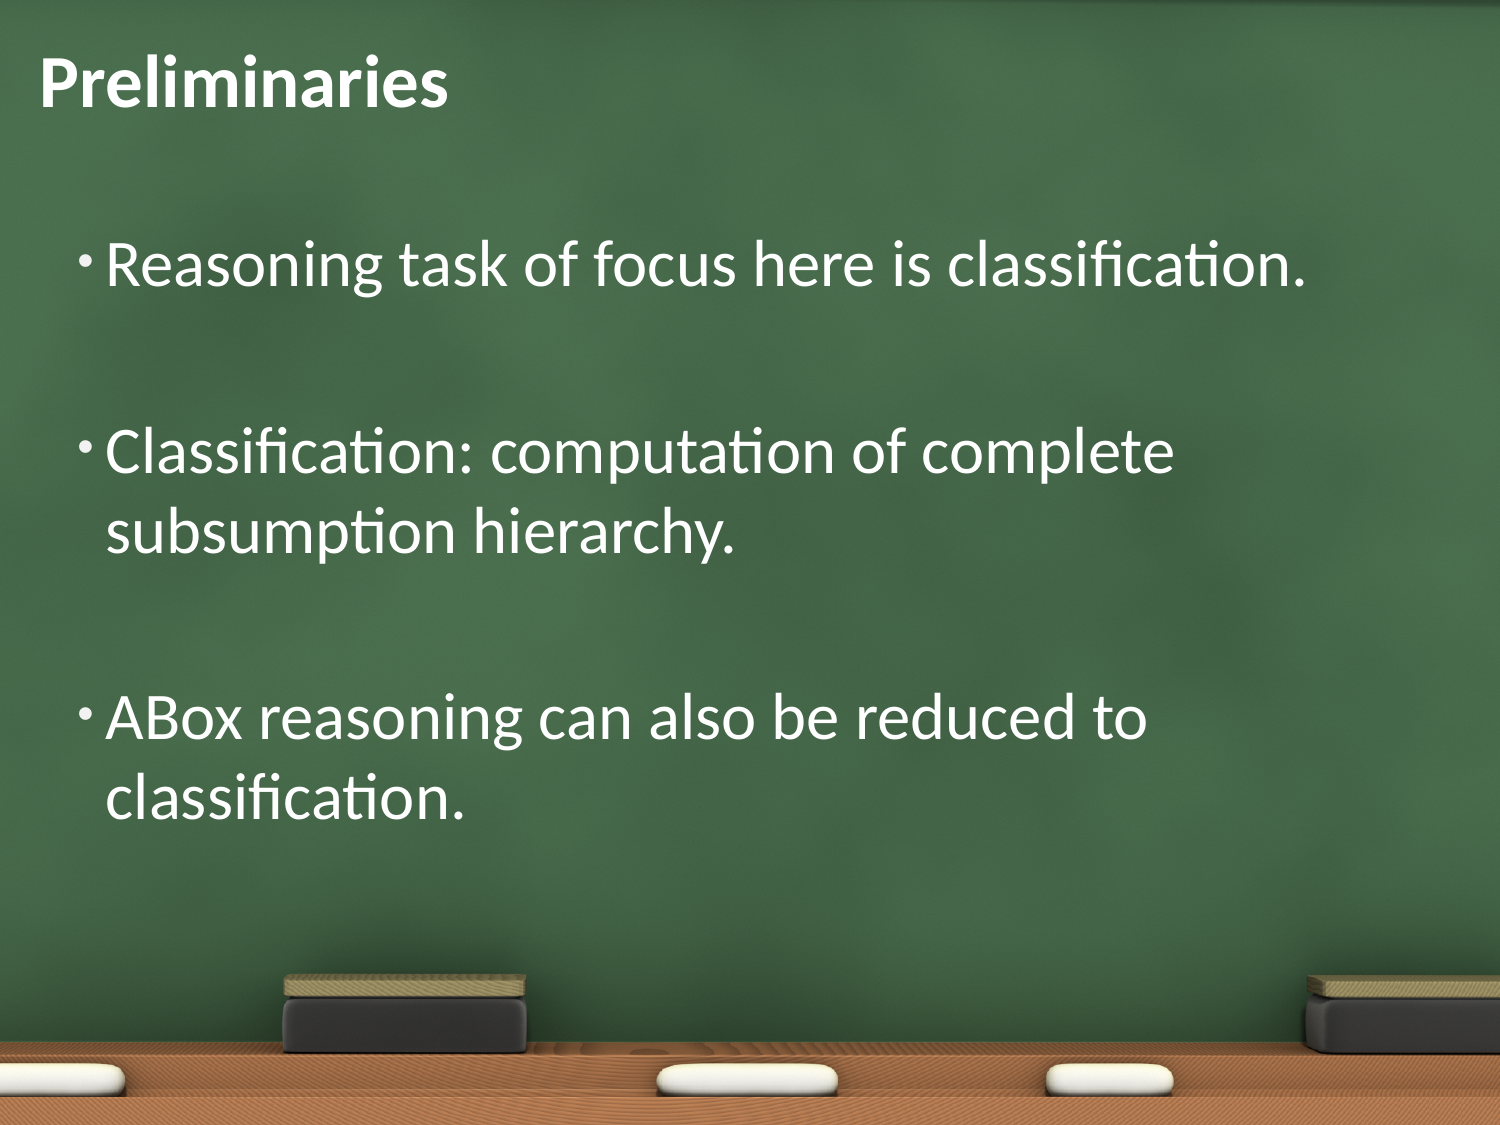

# Preliminaries
Reasoning task of focus here is classification.

Classification: computation of complete subsumption hierarchy.

ABox reasoning can also be reduced to classification.